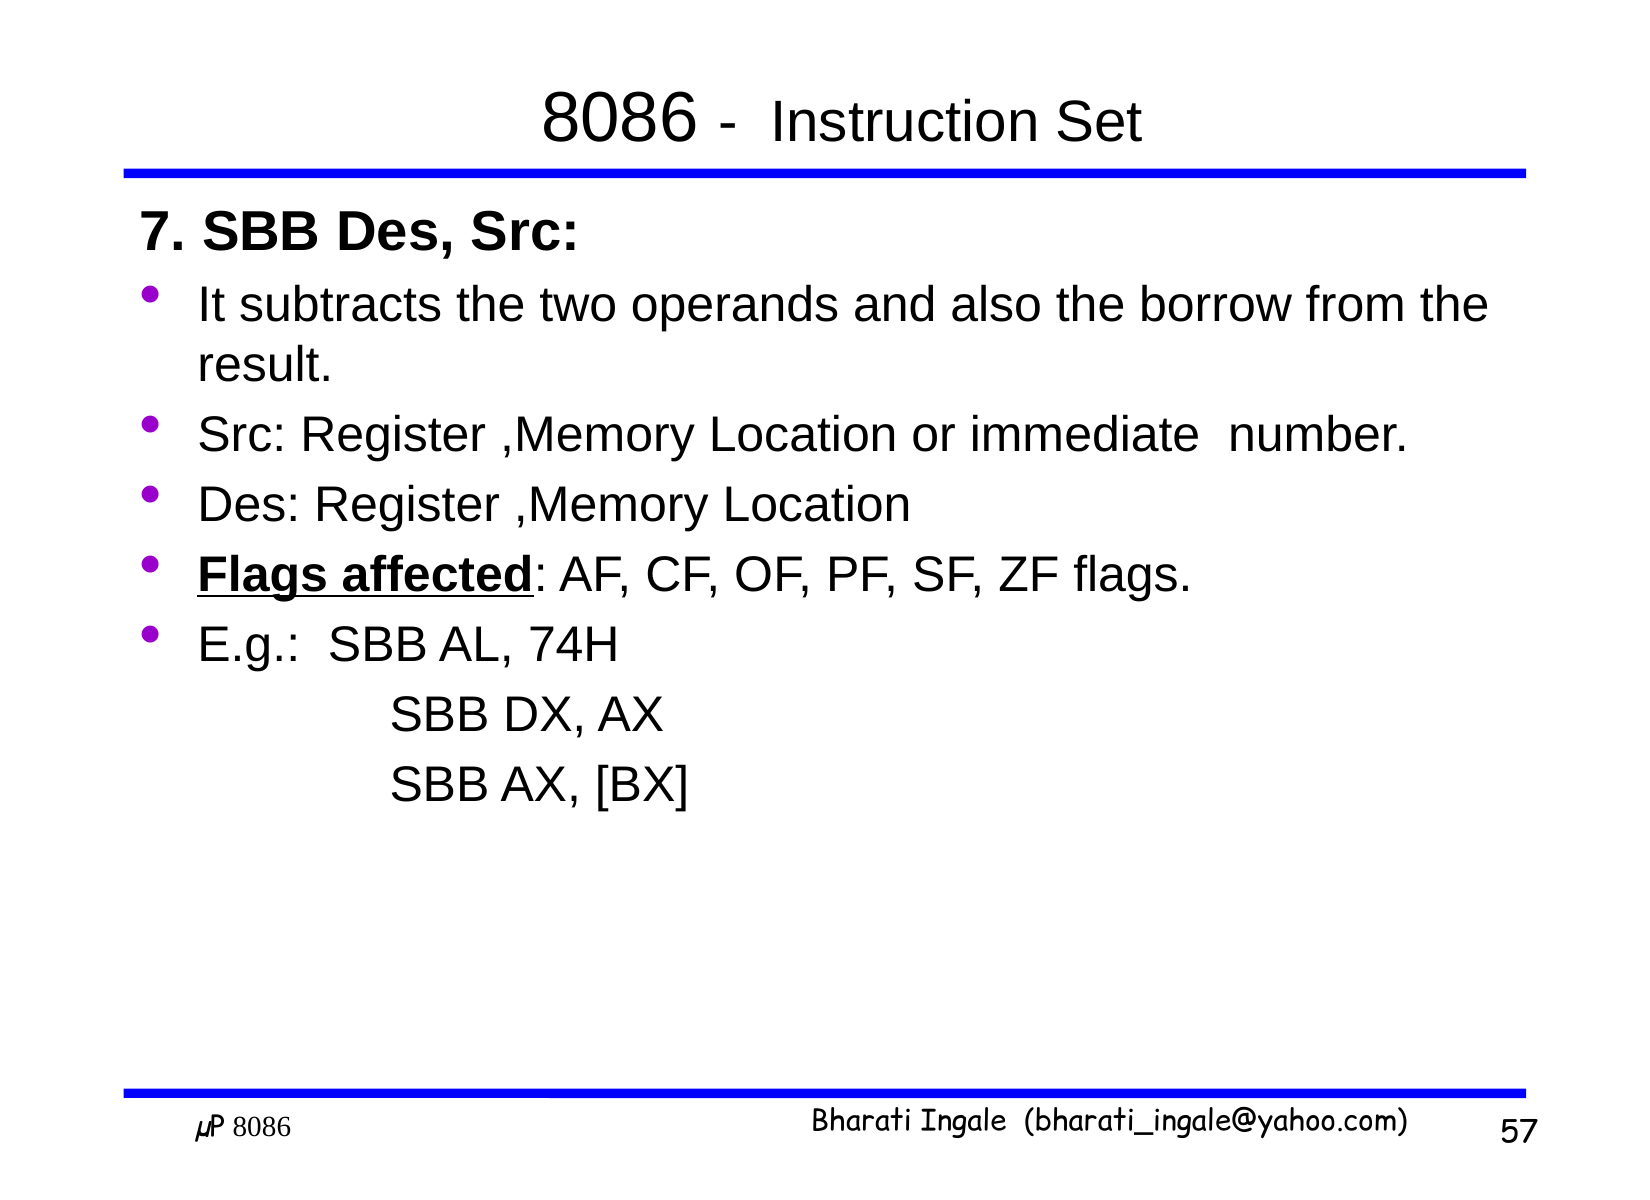

# 8086 -  Instruction Set
7. SBB Des, Src:
It subtracts the two operands and also the borrow from the result.
Src: Register ,Memory Location or immediate  number.
Des: Register ,Memory Location
Flags affected: AF, CF, OF, PF, SF, ZF flags.
E.g.:  SBB AL, 74H
		   SBB DX, AX
		   SBB AX, [BX]
57